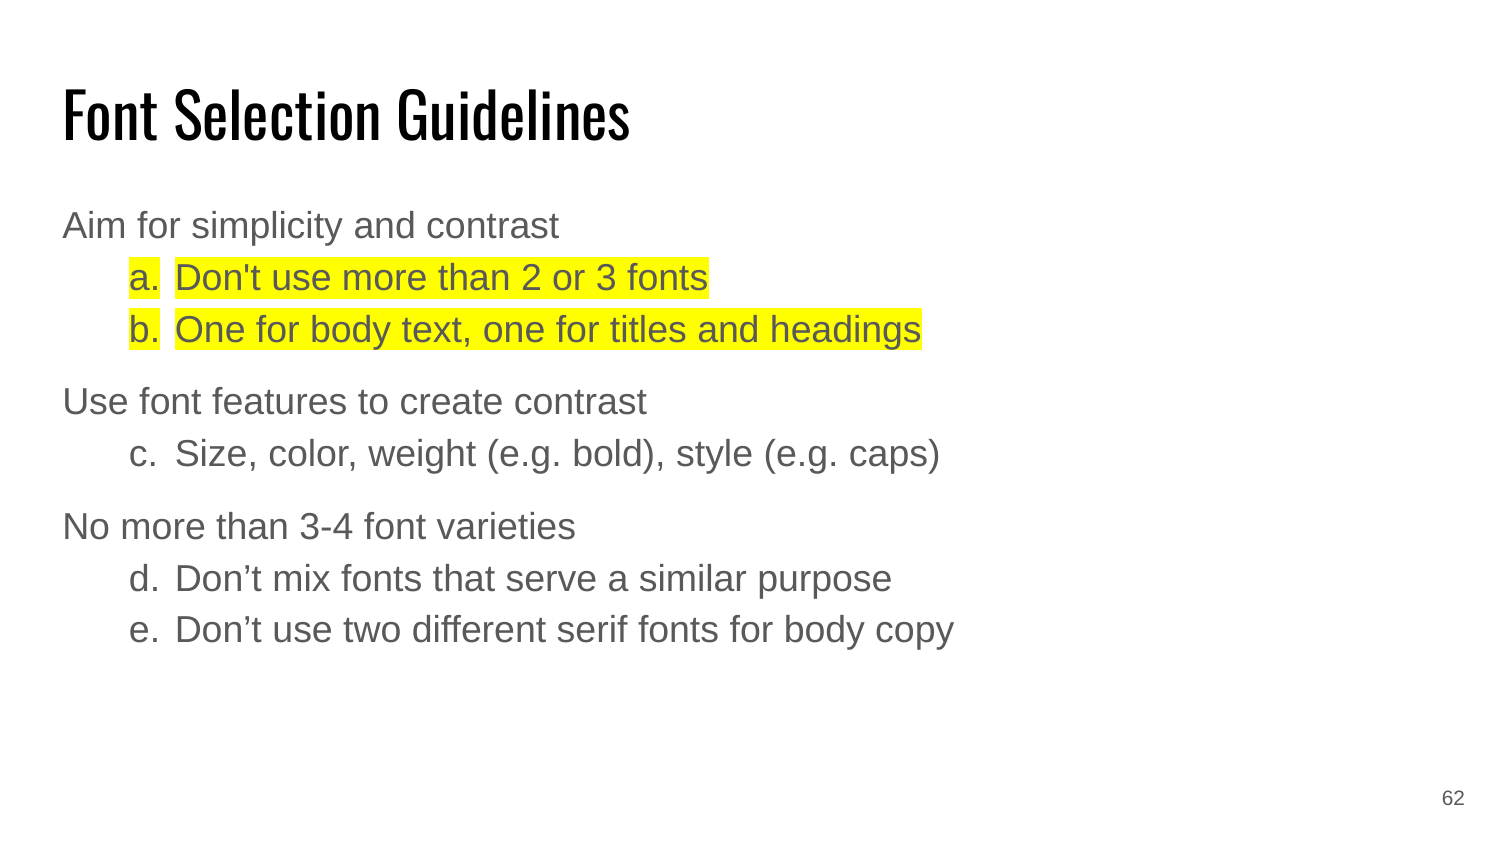

# Font Selection Guidelines
Aim for simplicity and contrast
Don't use more than 2 or 3 fonts
One for body text, one for titles and headings
Use font features to create contrast
Size, color, weight (e.g. bold), style (e.g. caps)
No more than 3-4 font varieties
Don’t mix fonts that serve a similar purpose
Don’t use two different serif fonts for body copy
62